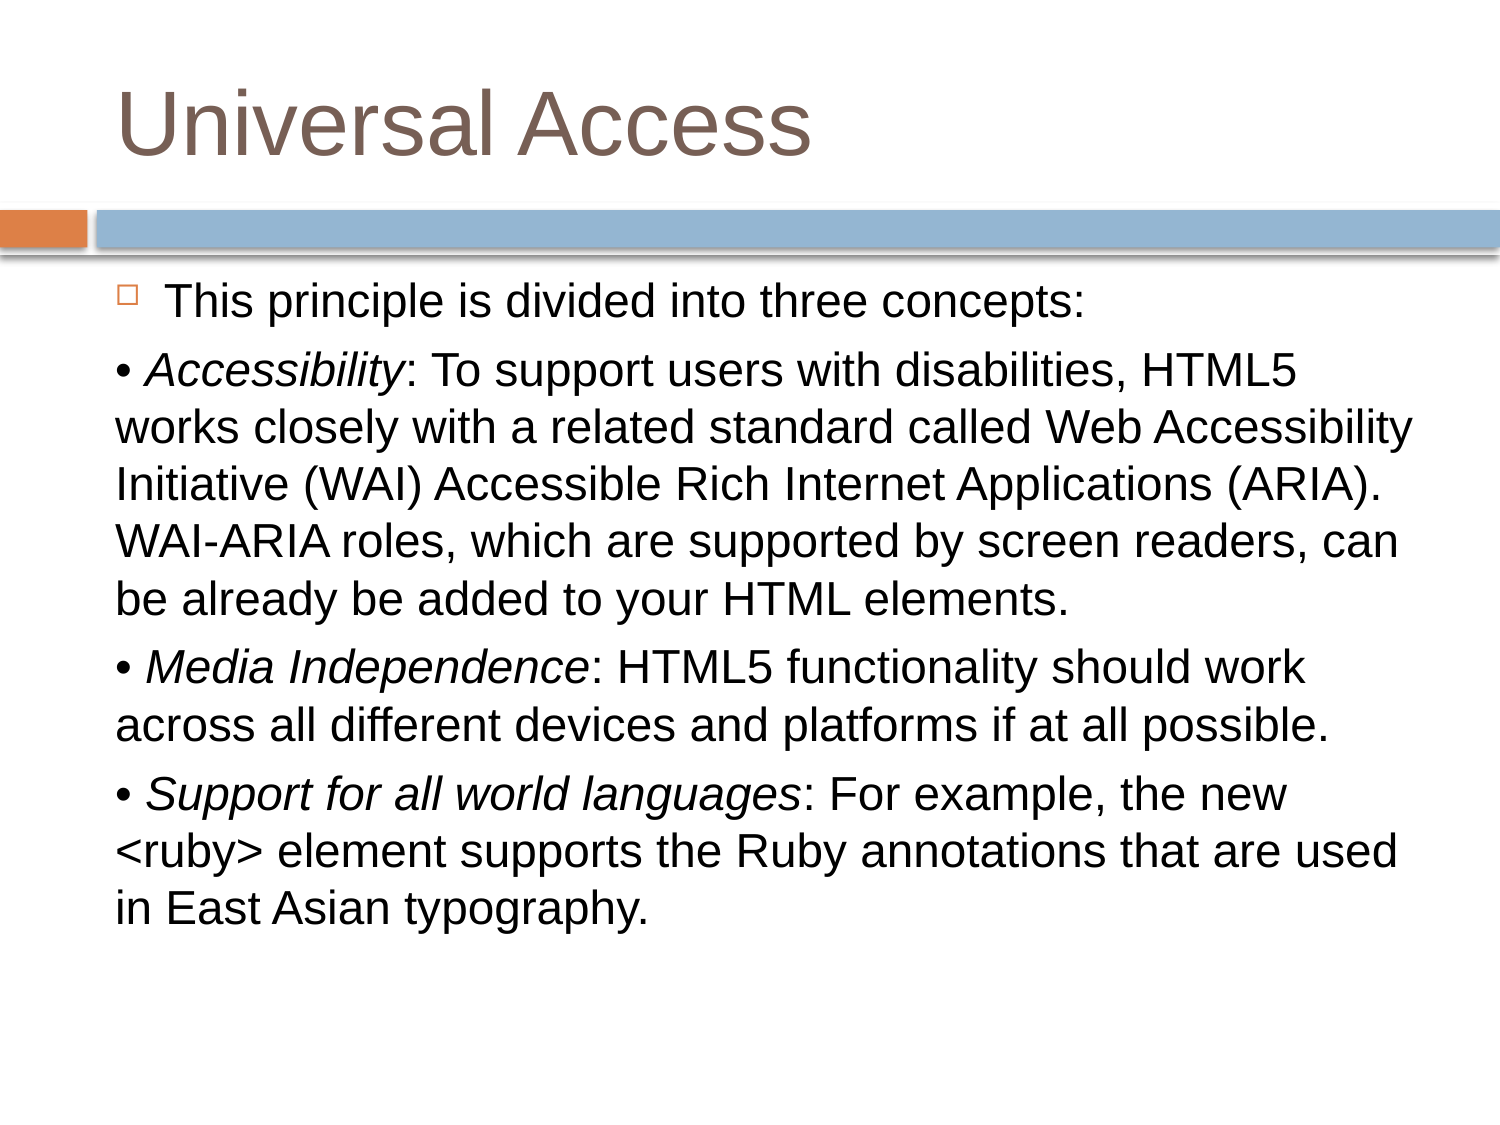

# Universal Access
This principle is divided into three concepts:
• Accessibility: To support users with disabilities, HTML5 works closely with a related standard called Web Accessibility Initiative (WAI) Accessible Rich Internet Applications (ARIA). WAI-ARIA roles, which are supported by screen readers, can be already be added to your HTML elements.
• Media Independence: HTML5 functionality should work across all different devices and platforms if at all possible.
• Support for all world languages: For example, the new <ruby> element supports the Ruby annotations that are used in East Asian typography.